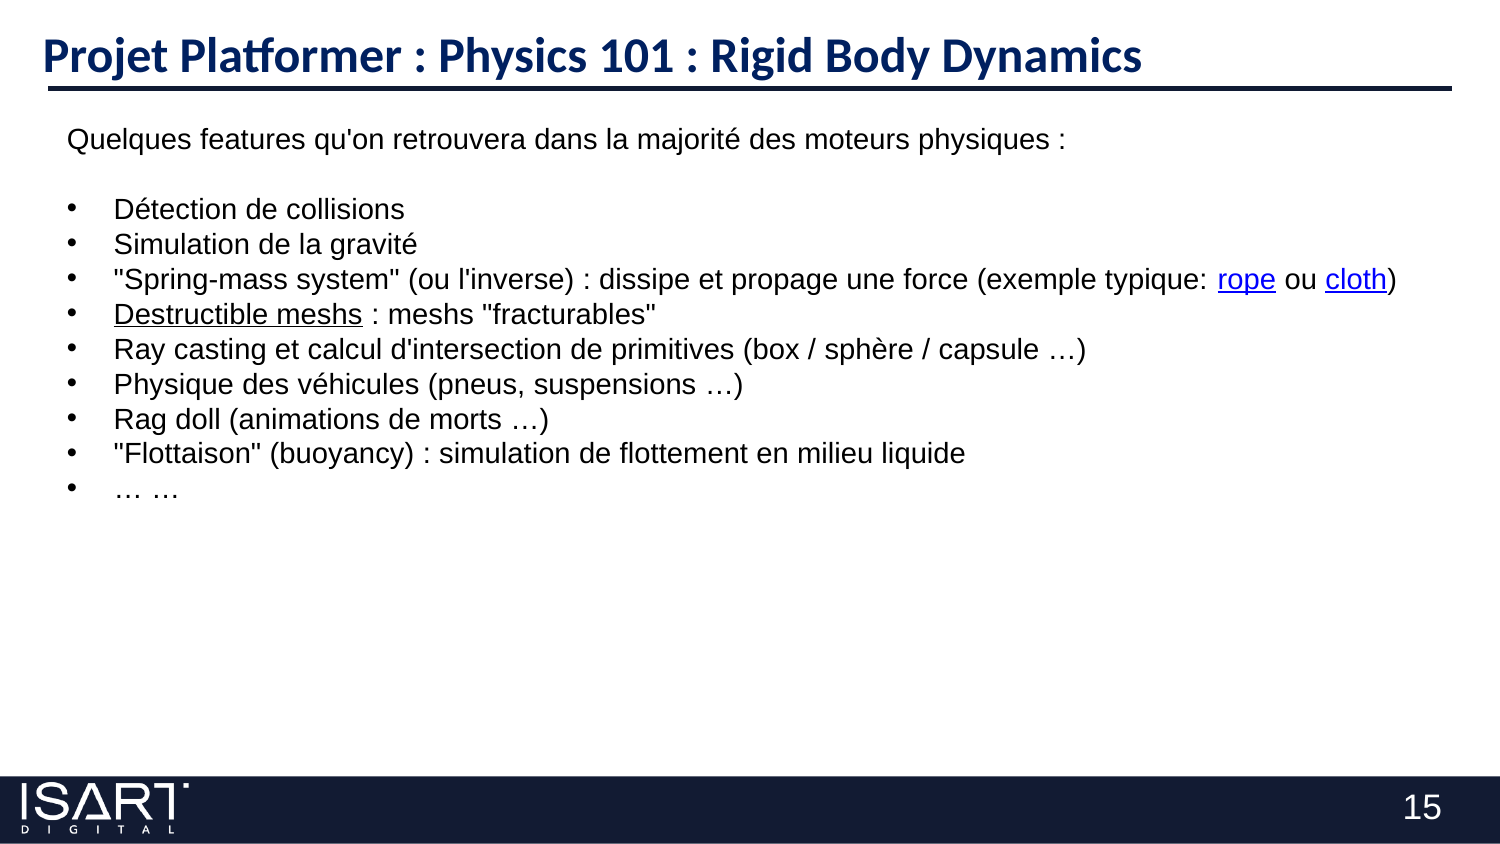

# Projet Platformer : Physics 101 : Rigid Body Dynamics
Quelques features qu'on retrouvera dans la majorité des moteurs physiques :

Détection de collisions
Simulation de la gravité
"Spring-mass system" (ou l'inverse) : dissipe et propage une force (exemple typique: rope ou cloth)
Destructible meshs : meshs "fracturables"
Ray casting et calcul d'intersection de primitives (box / sphère / capsule …)
Physique des véhicules (pneus, suspensions …)
Rag doll (animations de morts …)
"Flottaison" (buoyancy) : simulation de flottement en milieu liquide
… …